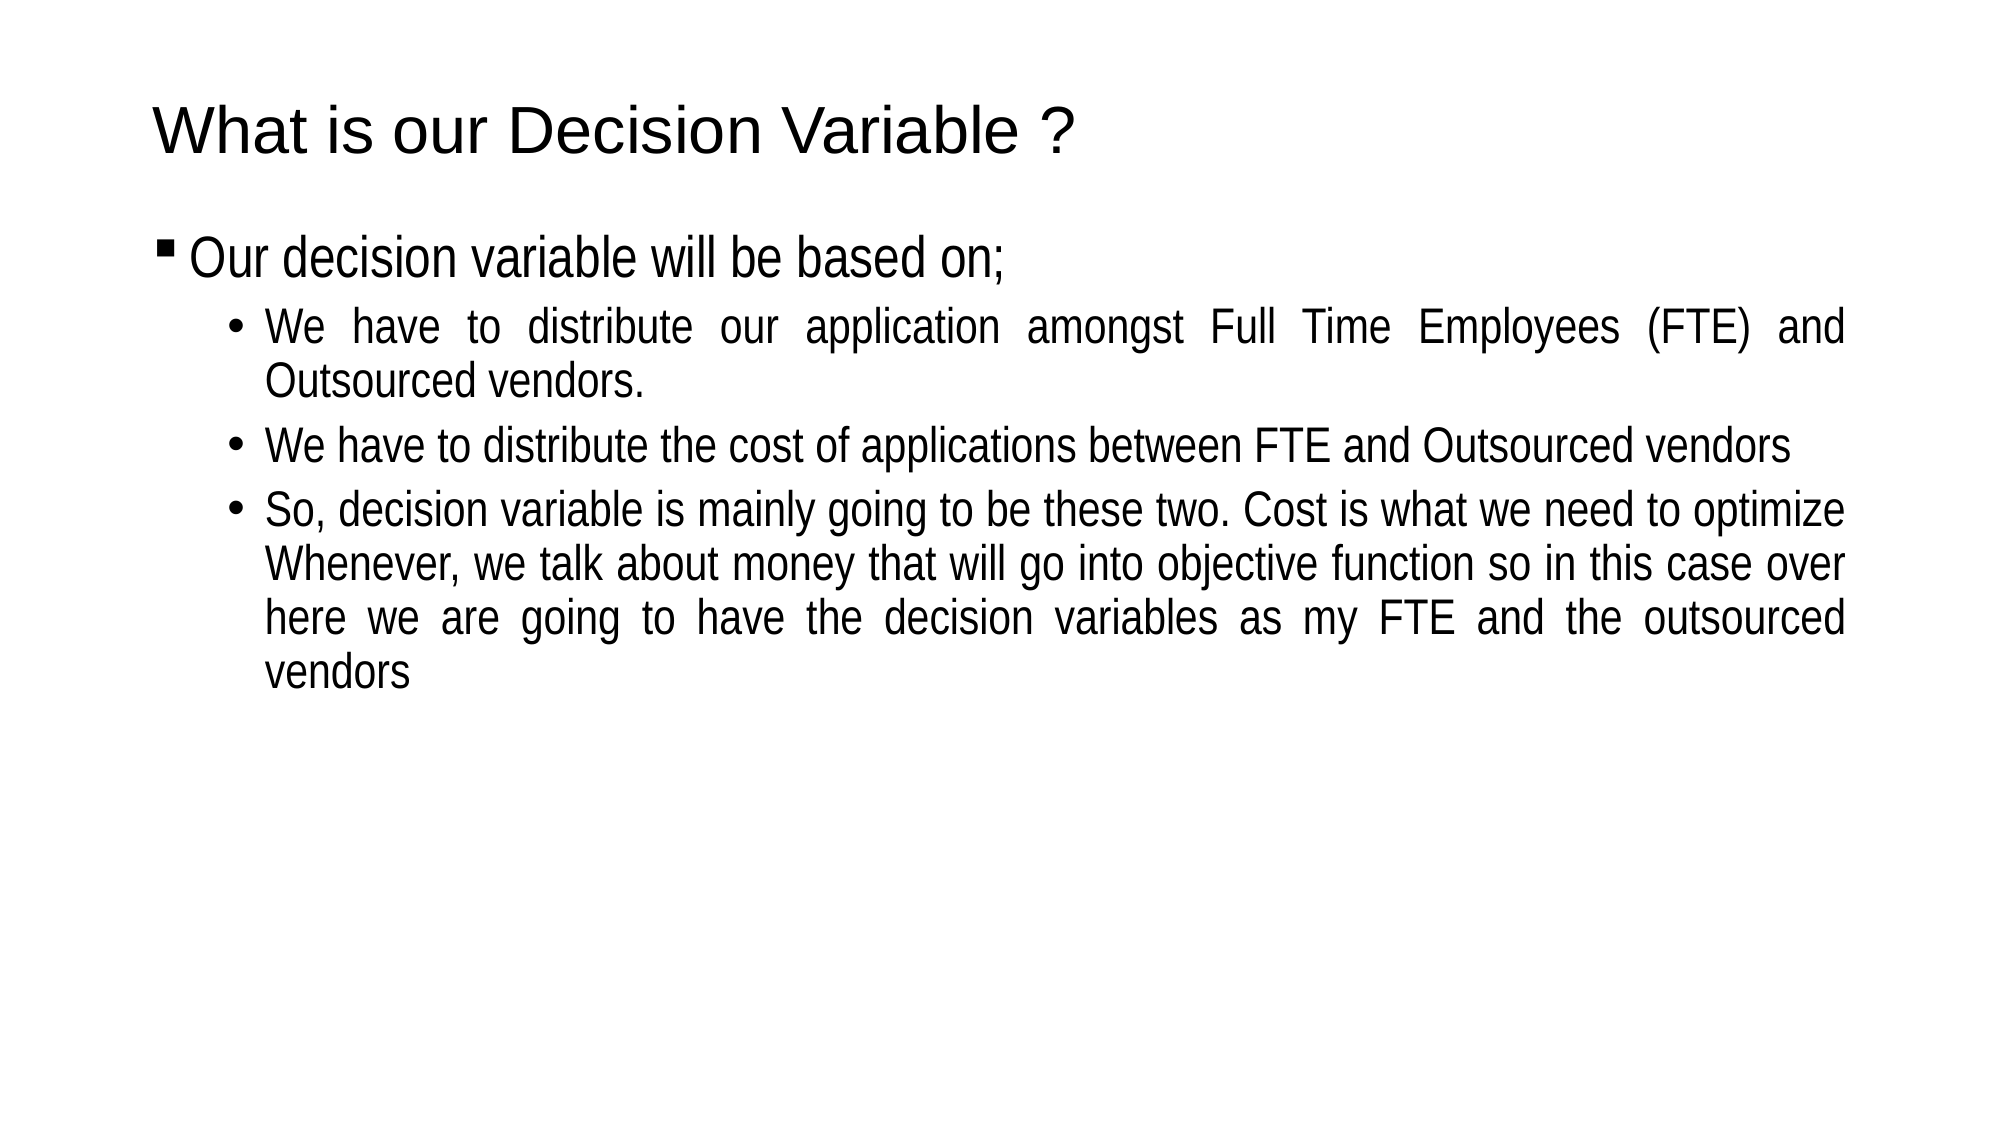

# What is our Decision Variable ?
Our decision variable will be based on;
We have to distribute our application amongst Full Time Employees (FTE) and Outsourced vendors.
We have to distribute the cost of applications between FTE and Outsourced vendors
So, decision variable is mainly going to be these two. Cost is what we need to optimize Whenever, we talk about money that will go into objective function so in this case over here we are going to have the decision variables as my FTE and the outsourced vendors